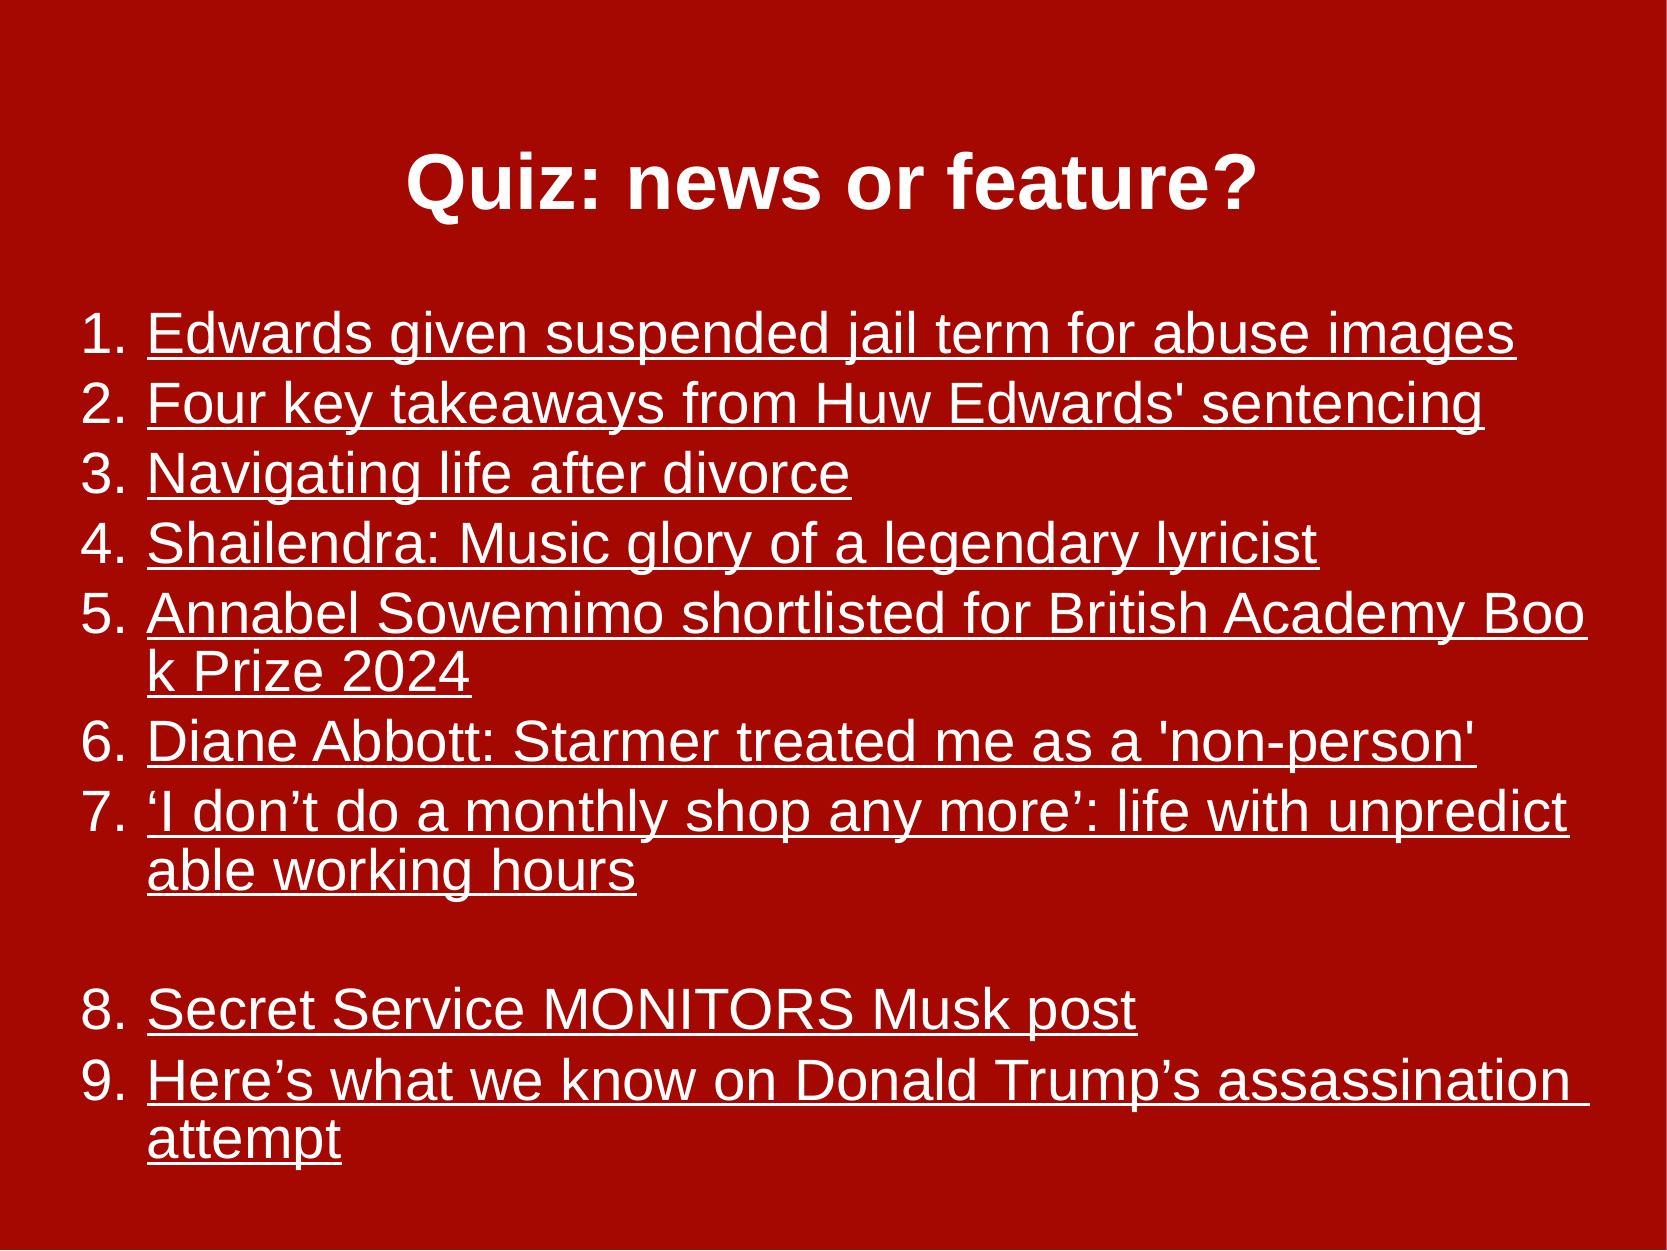

# Quiz: news or feature?
Edwards given suspended jail term for abuse images
Four key takeaways from Huw Edwards' sentencing
Navigating life after divorce
Shailendra: Music glory of a legendary lyricist
Annabel Sowemimo shortlisted for British Academy Book Prize 2024
Diane Abbott: Starmer treated me as a 'non-person'
‘I don’t do a monthly shop any more’: life with unpredictable working hours
Secret Service MONITORS Musk post
Here’s what we know on Donald Trump’s assassination attempt